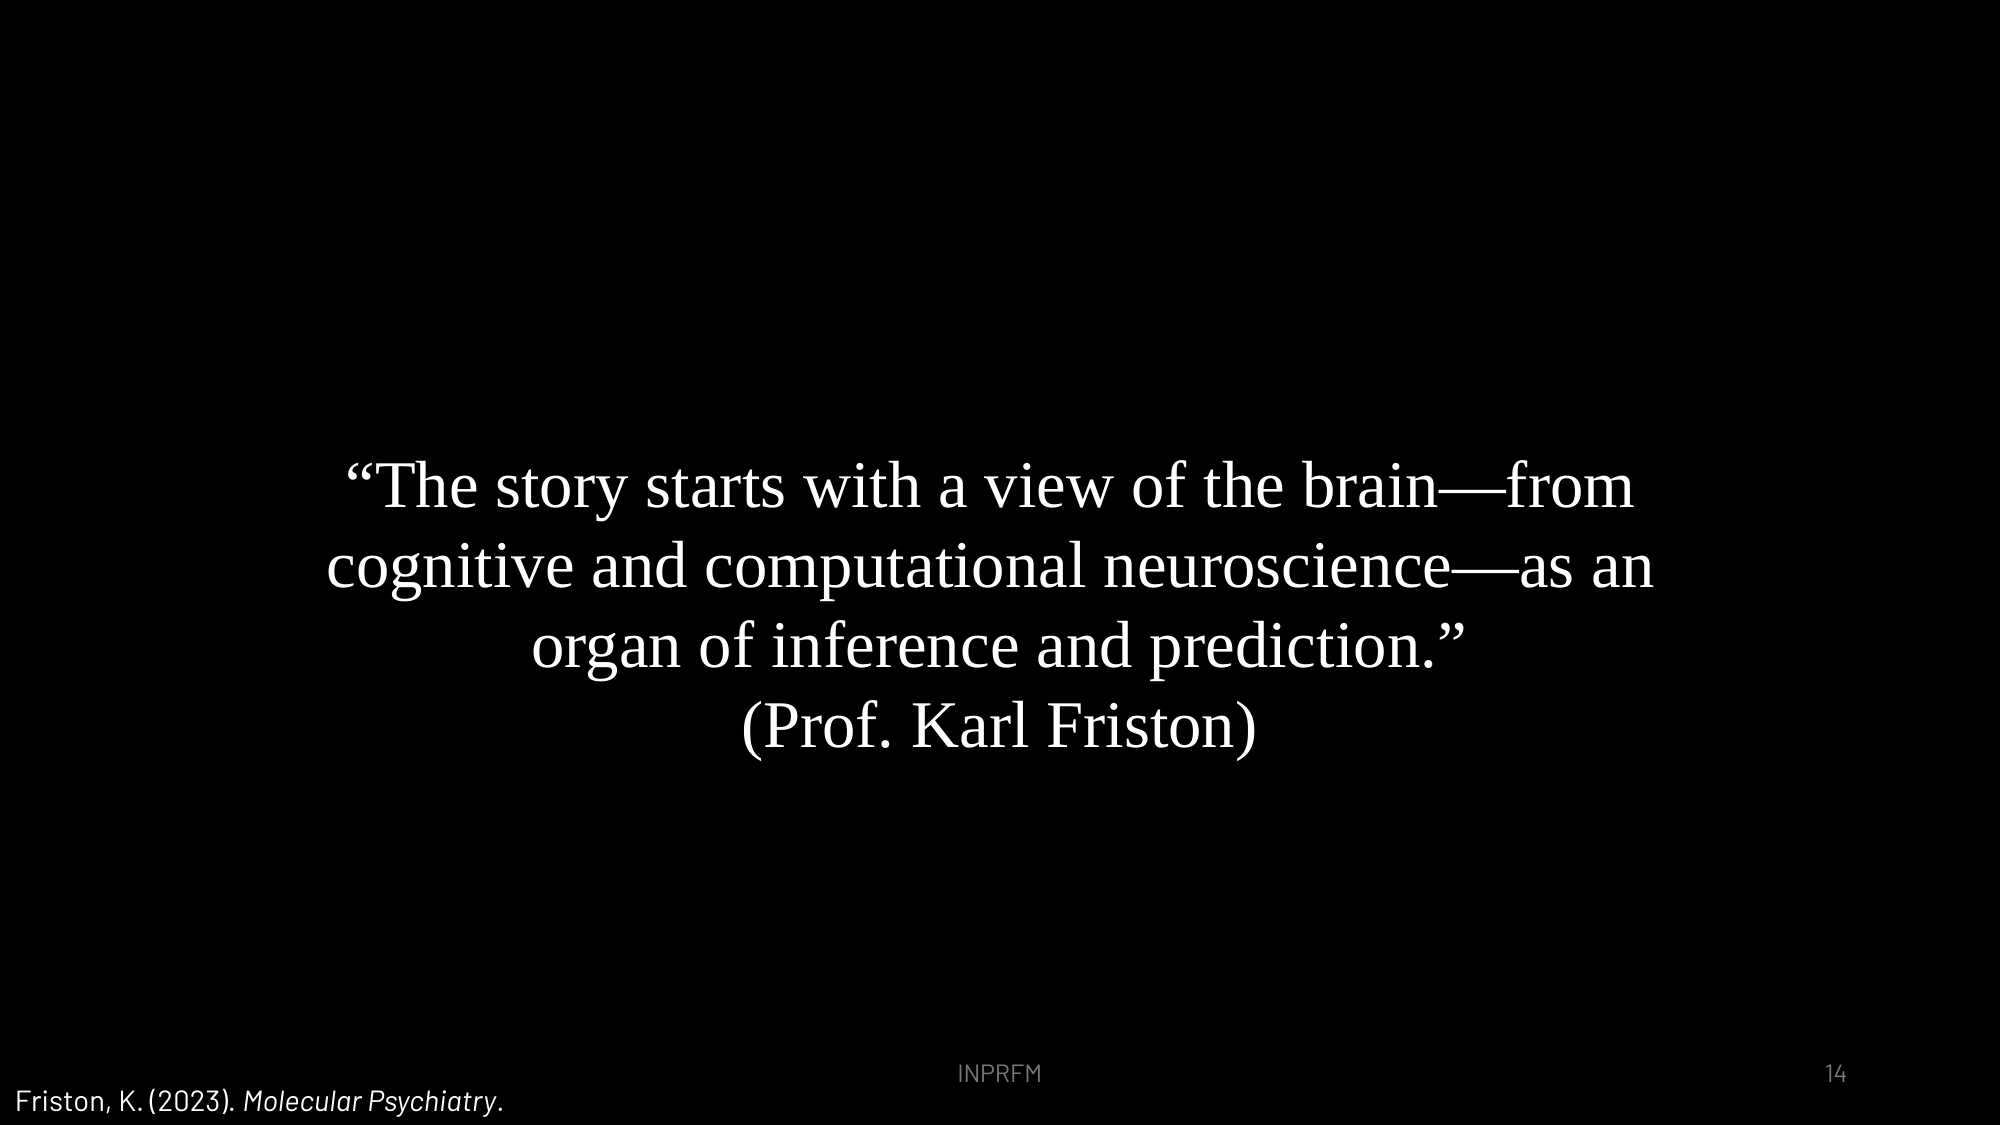

“The story starts with a view of the brain—from
cognitive and computational neuroscience—as an
organ of inference and prediction.”
(Prof. Karl Friston)
INPRFM
14
Friston, K. (2023). Molecular Psychiatry.